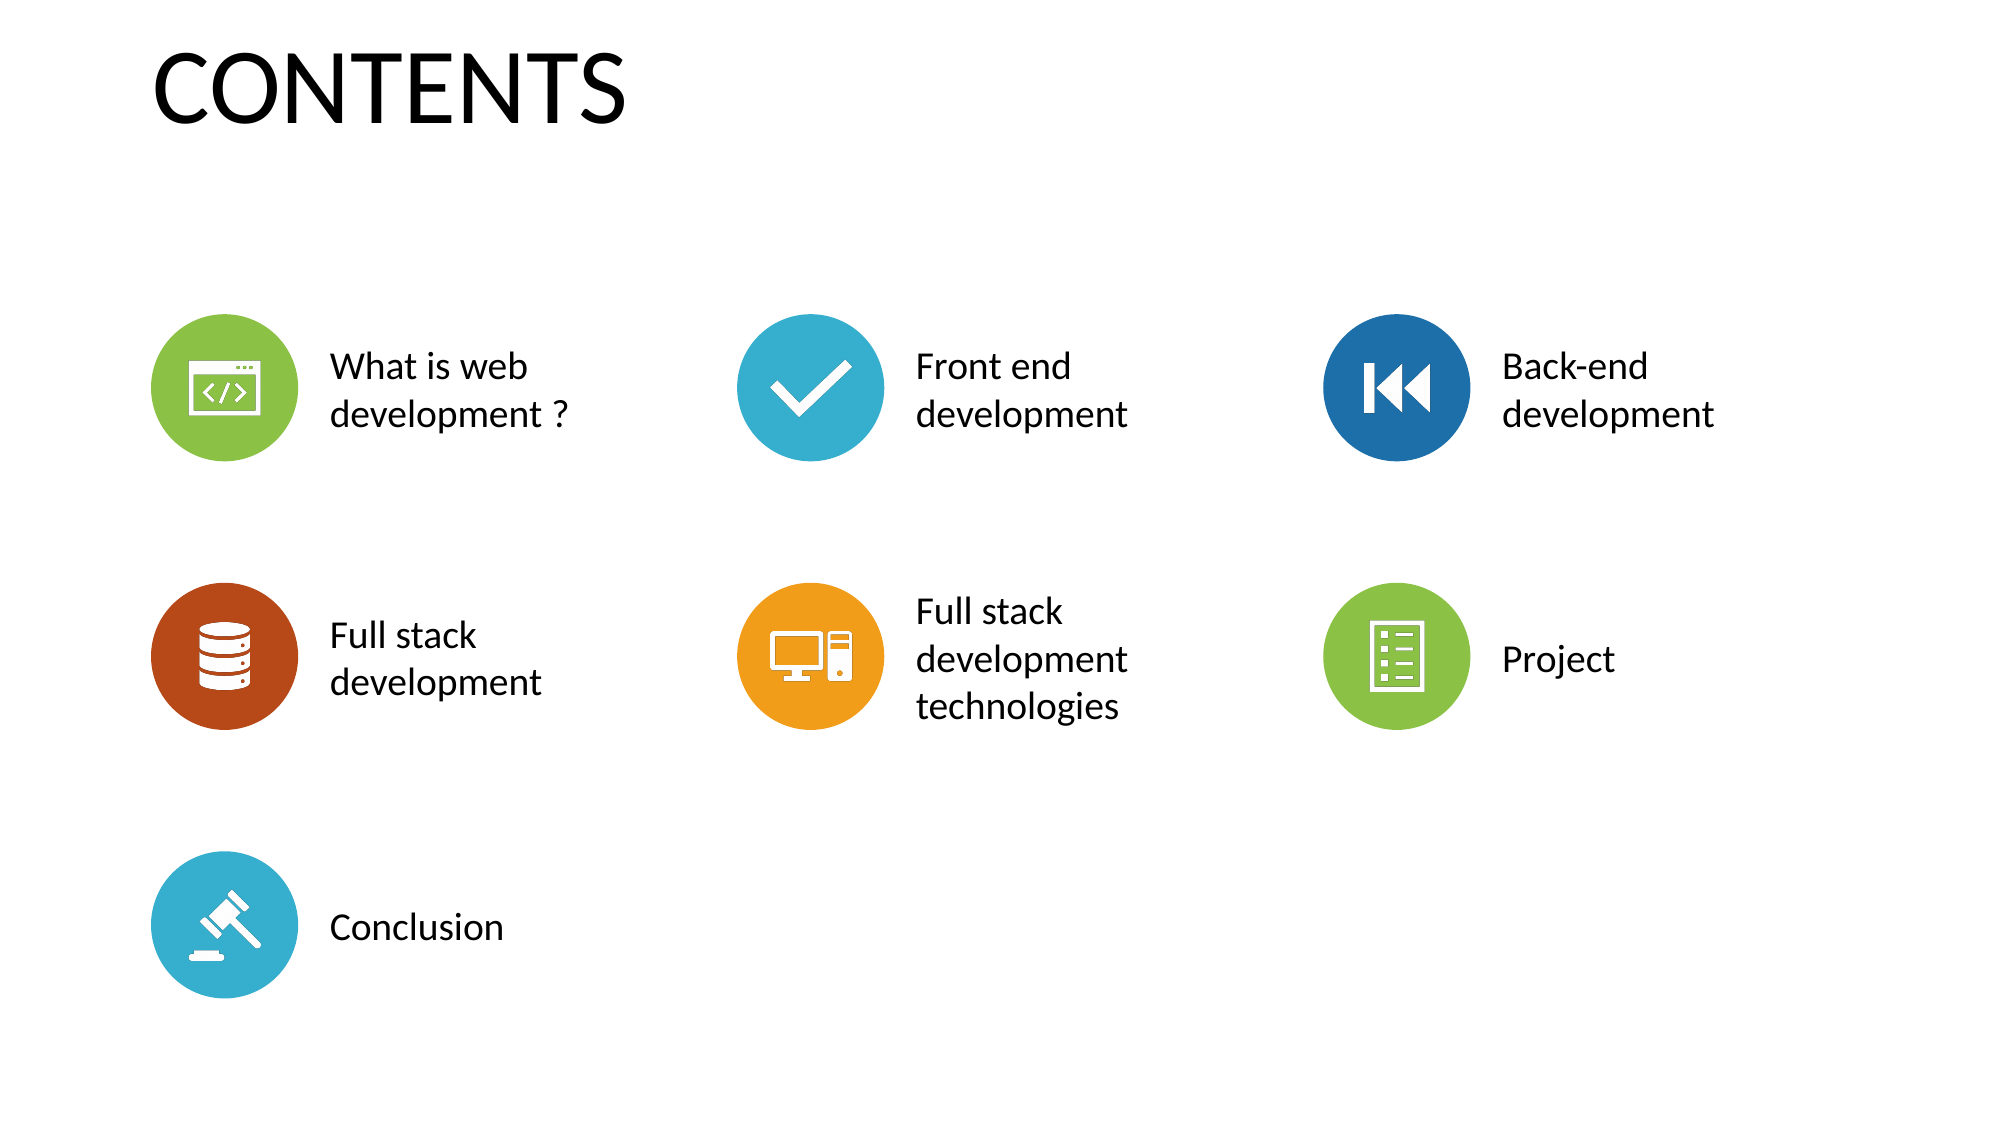

# CONTENTS
What is web development ?
Front end development
Back-end development
Full stack development
Full stack development technologies
Project
Conclusion